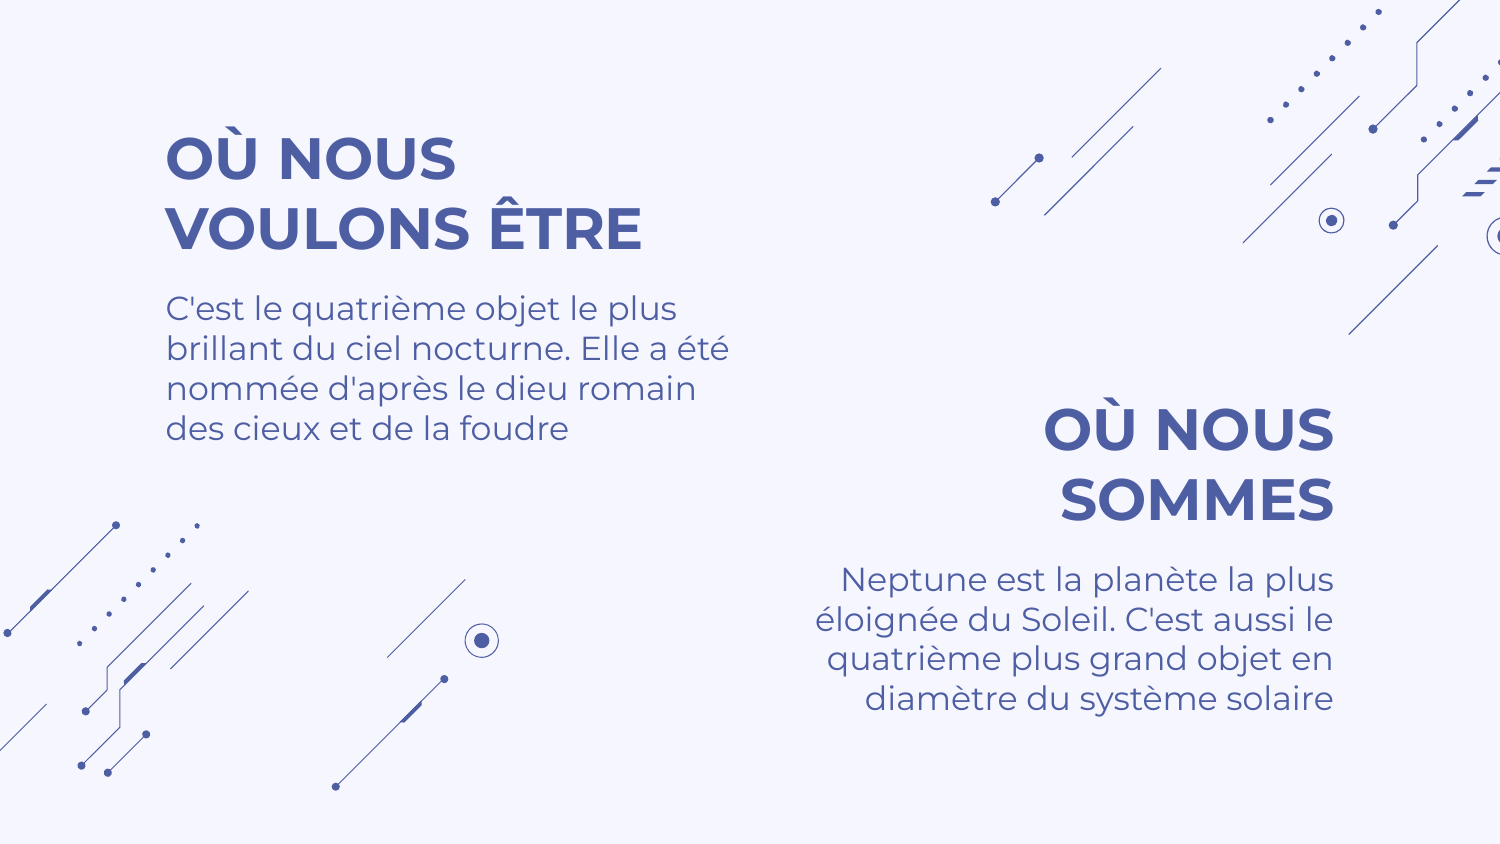

# OÙ NOUS VOULONS ÊTRE
C'est le quatrième objet le plus brillant du ciel nocturne. Elle a été nommée d'après le dieu romain des cieux et de la foudre
OÙ NOUS SOMMES
Neptune est la planète la plus éloignée du Soleil. C'est aussi le quatrième plus grand objet en diamètre du système solaire